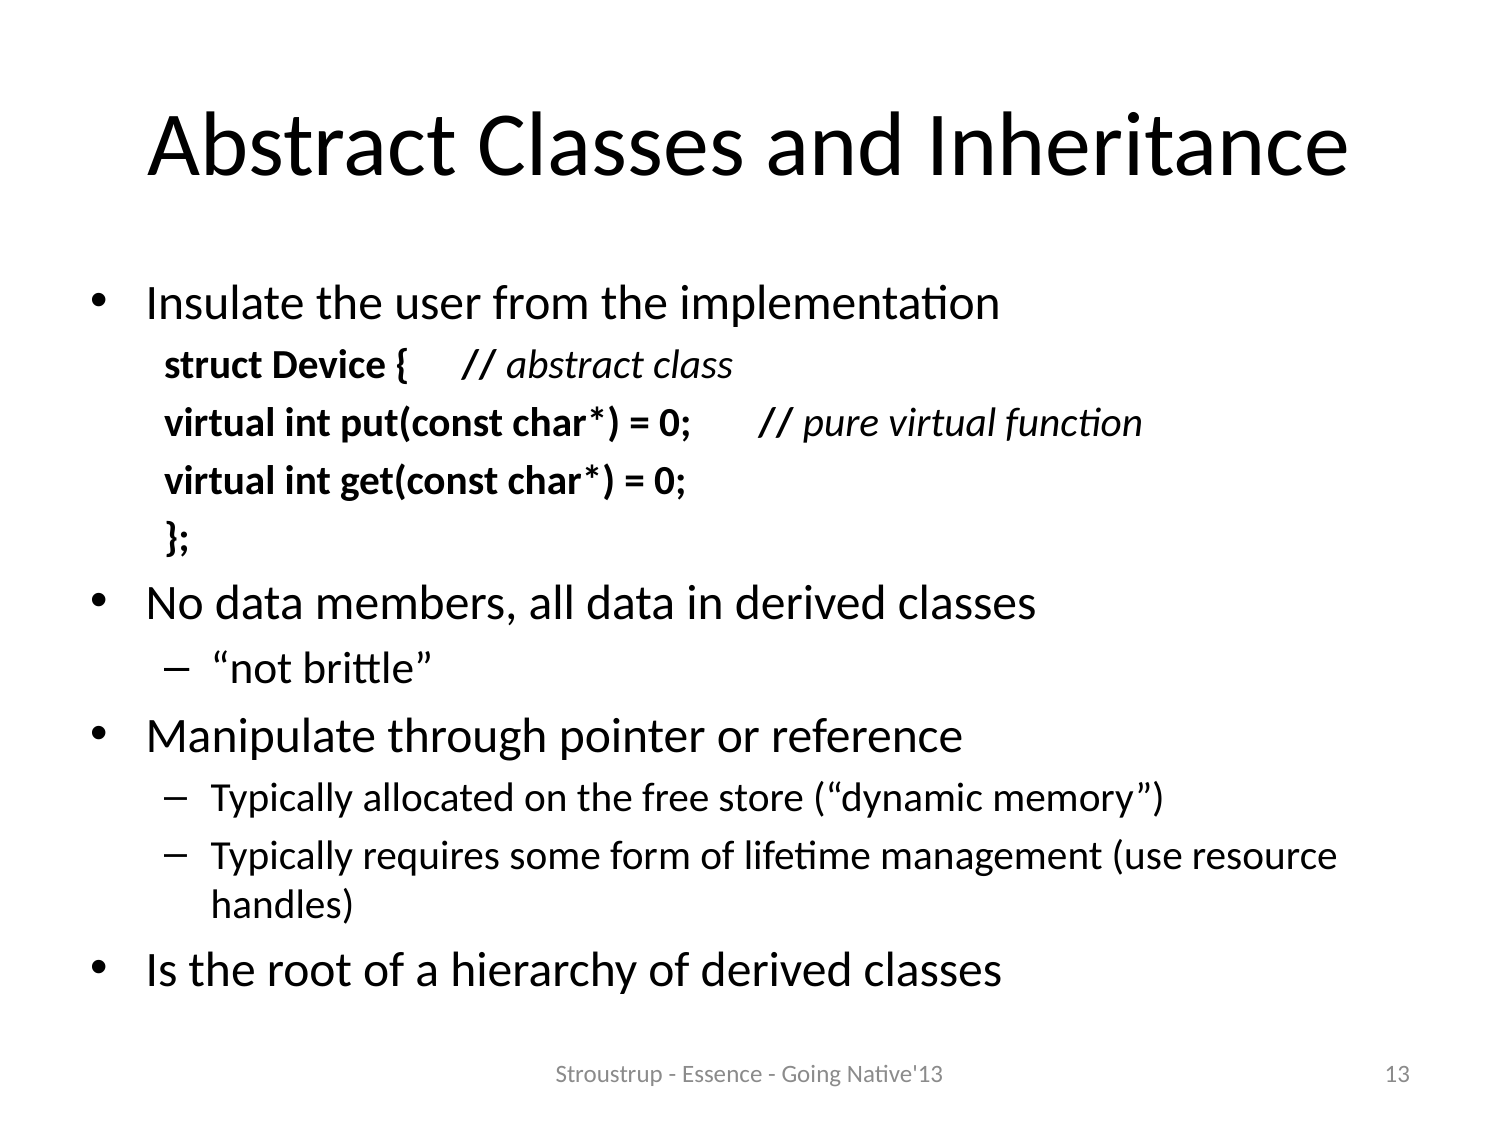

# Abstract Classes and Inheritance
Insulate the user from the implementation
struct Device {			// abstract class
	virtual int put(const char*) = 0;	// pure virtual function
	virtual int get(const char*) = 0;
};
No data members, all data in derived classes
“not brittle”
Manipulate through pointer or reference
Typically allocated on the free store (“dynamic memory”)
Typically requires some form of lifetime management (use resource handles)
Is the root of a hierarchy of derived classes

Stroustrup - Essence - Going Native'13
13